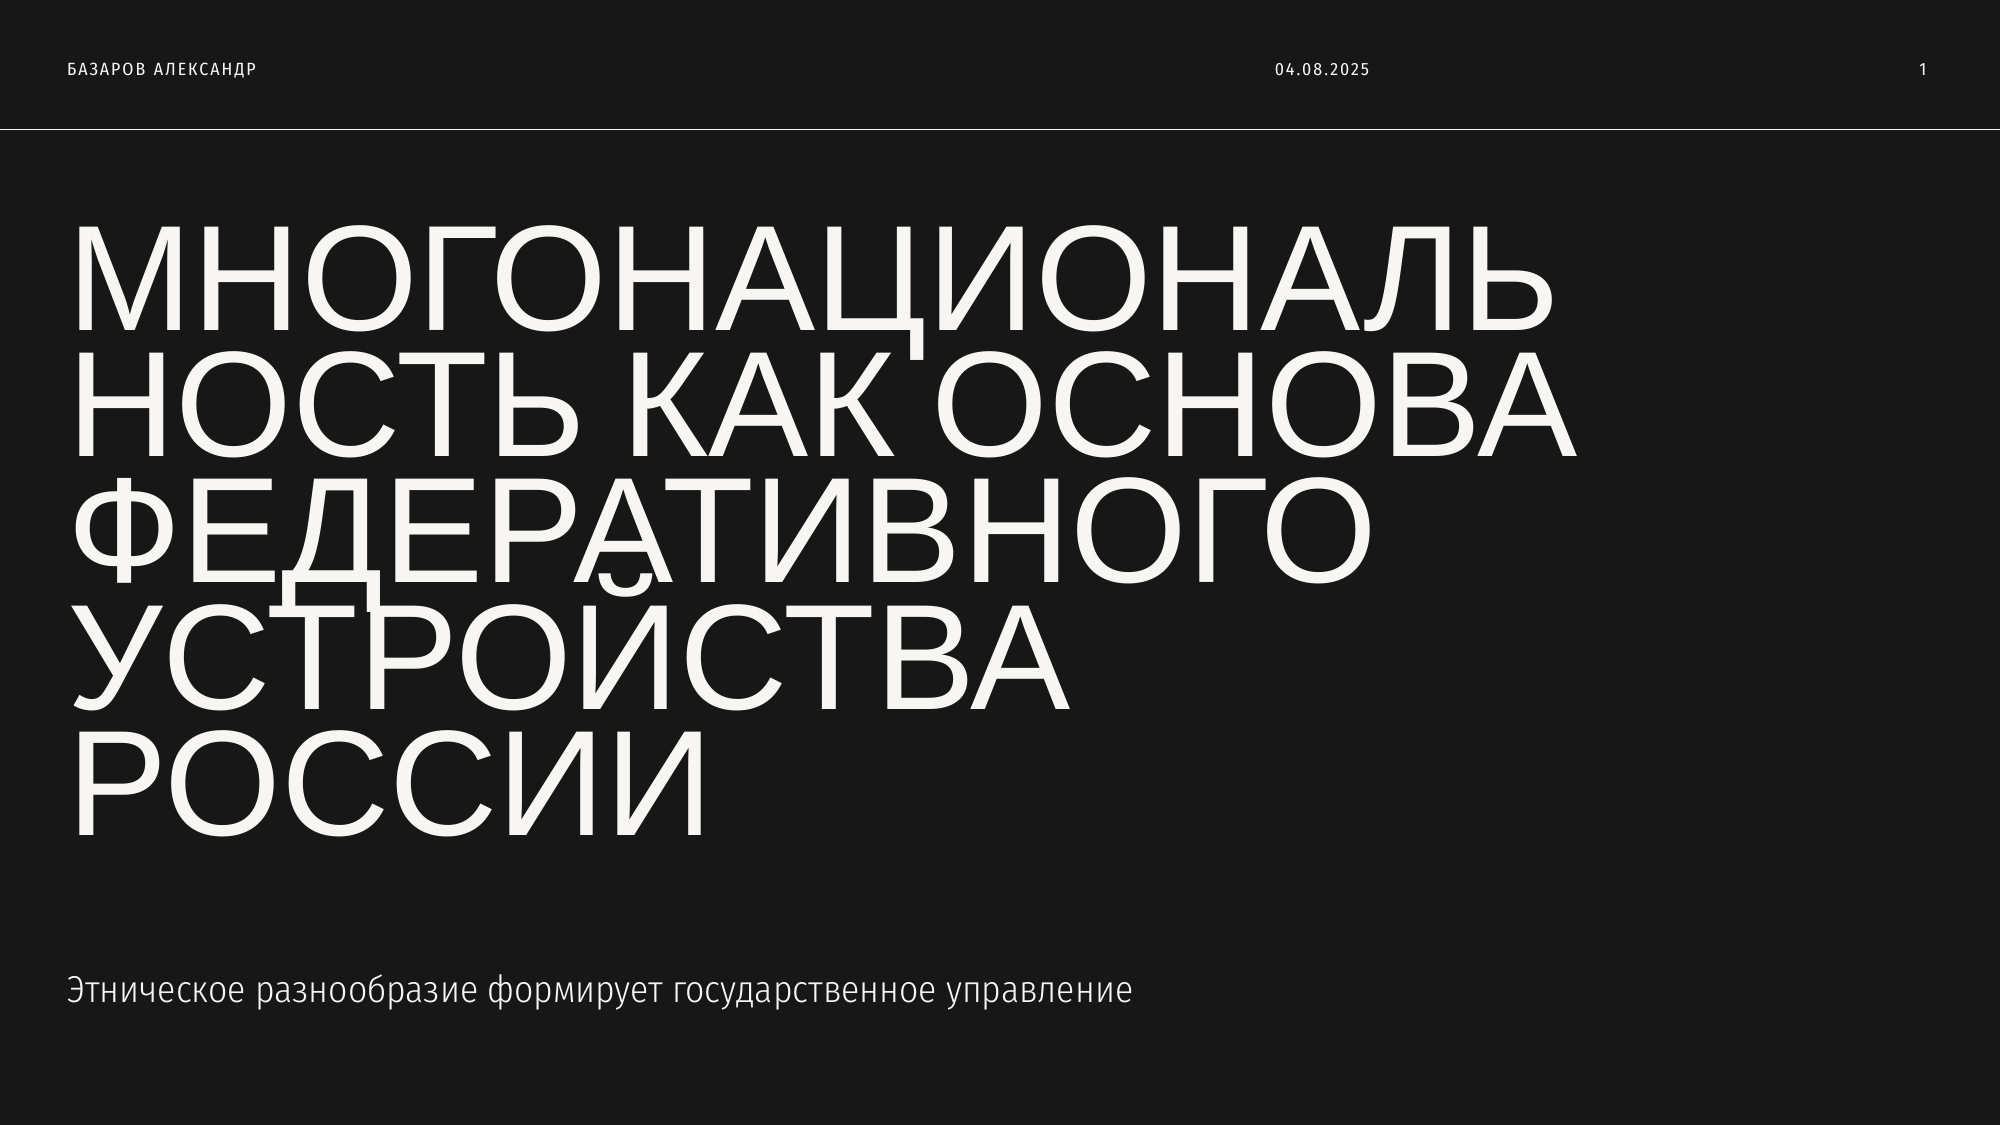

Базаров Александр
04.08.2025
1
# Многонациональность как основа федеративного устройства России
Этническое разнообразие формирует государственное управление